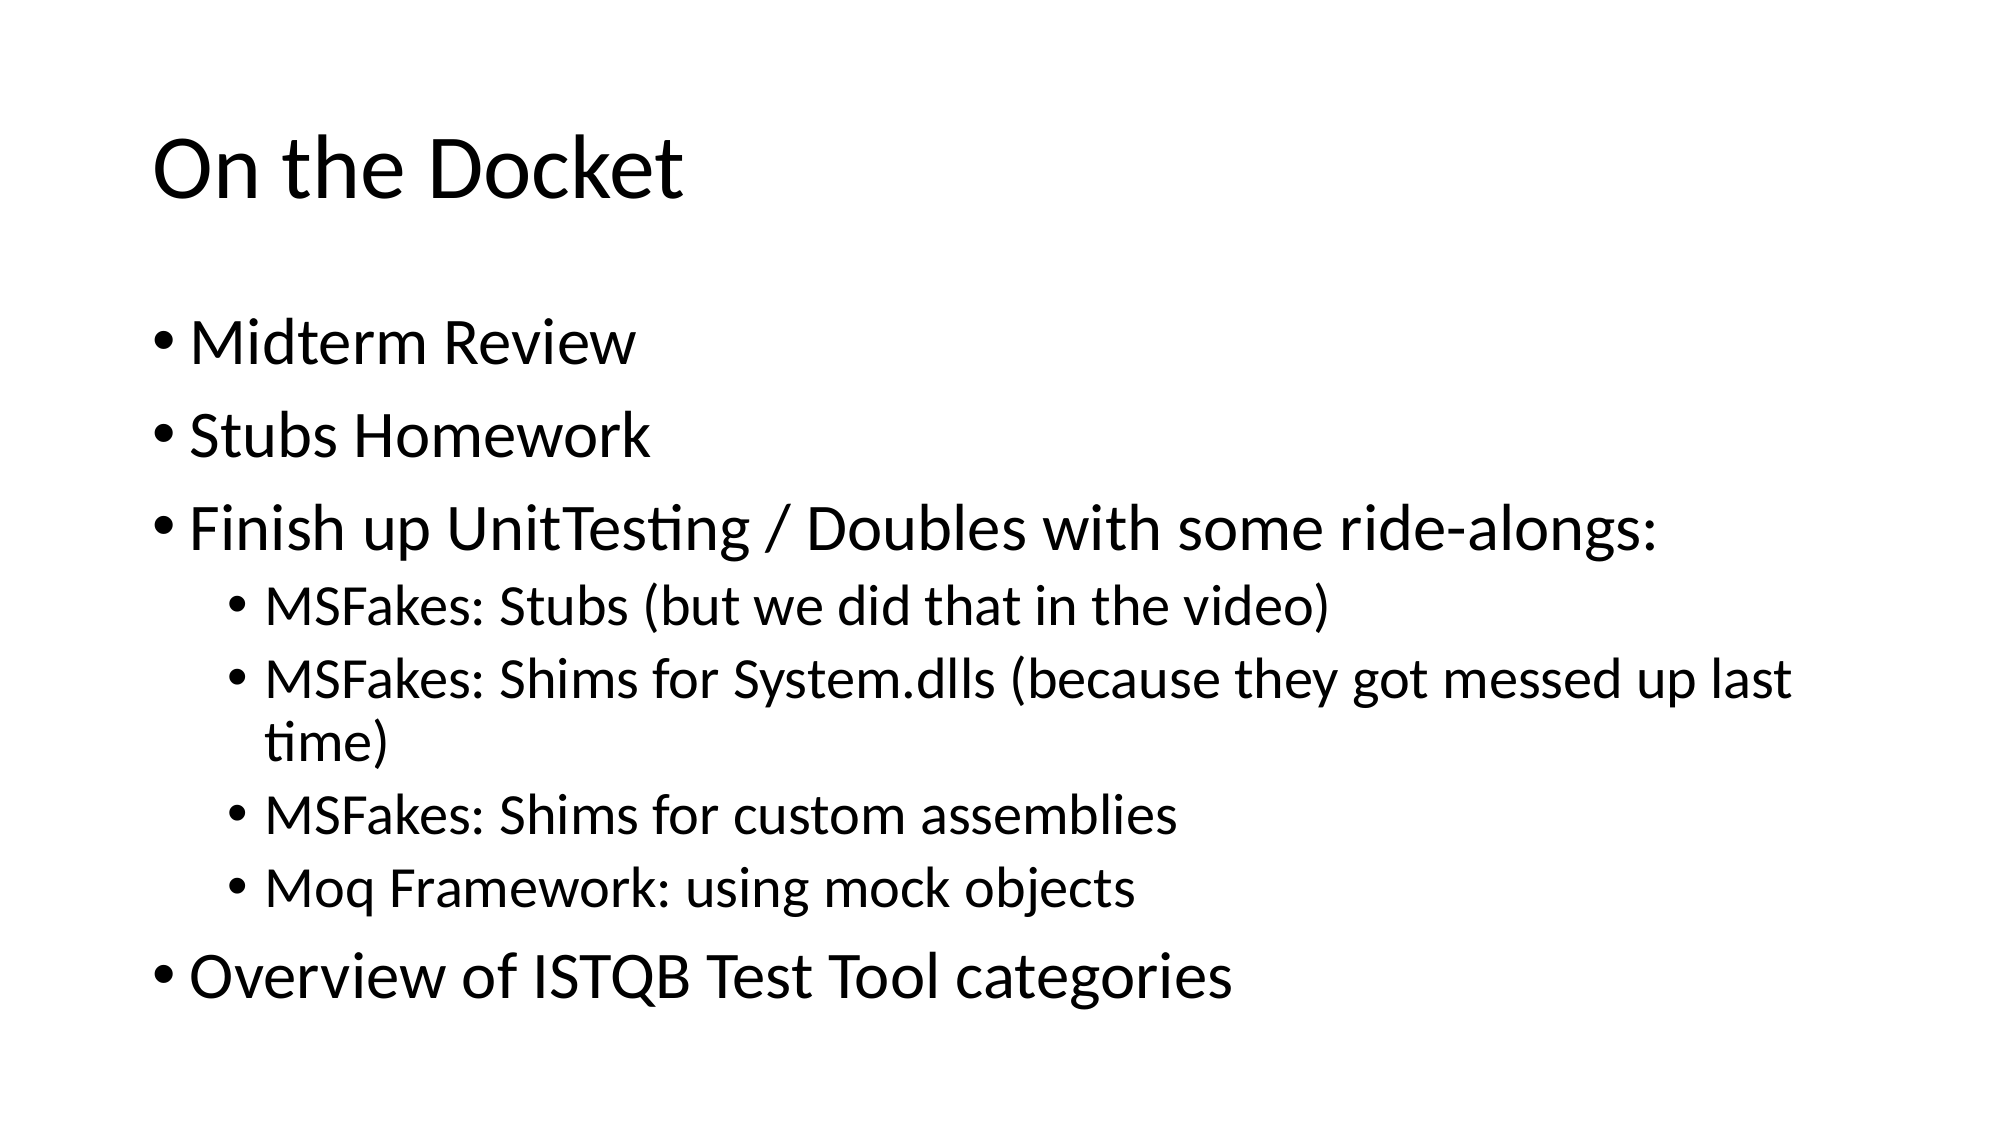

# On the Docket
Midterm Review
Stubs Homework
Finish up UnitTesting / Doubles with some ride-alongs:
MSFakes: Stubs (but we did that in the video)
MSFakes: Shims for System.dlls (because they got messed up last time)
MSFakes: Shims for custom assemblies
Moq Framework: using mock objects
Overview of ISTQB Test Tool categories